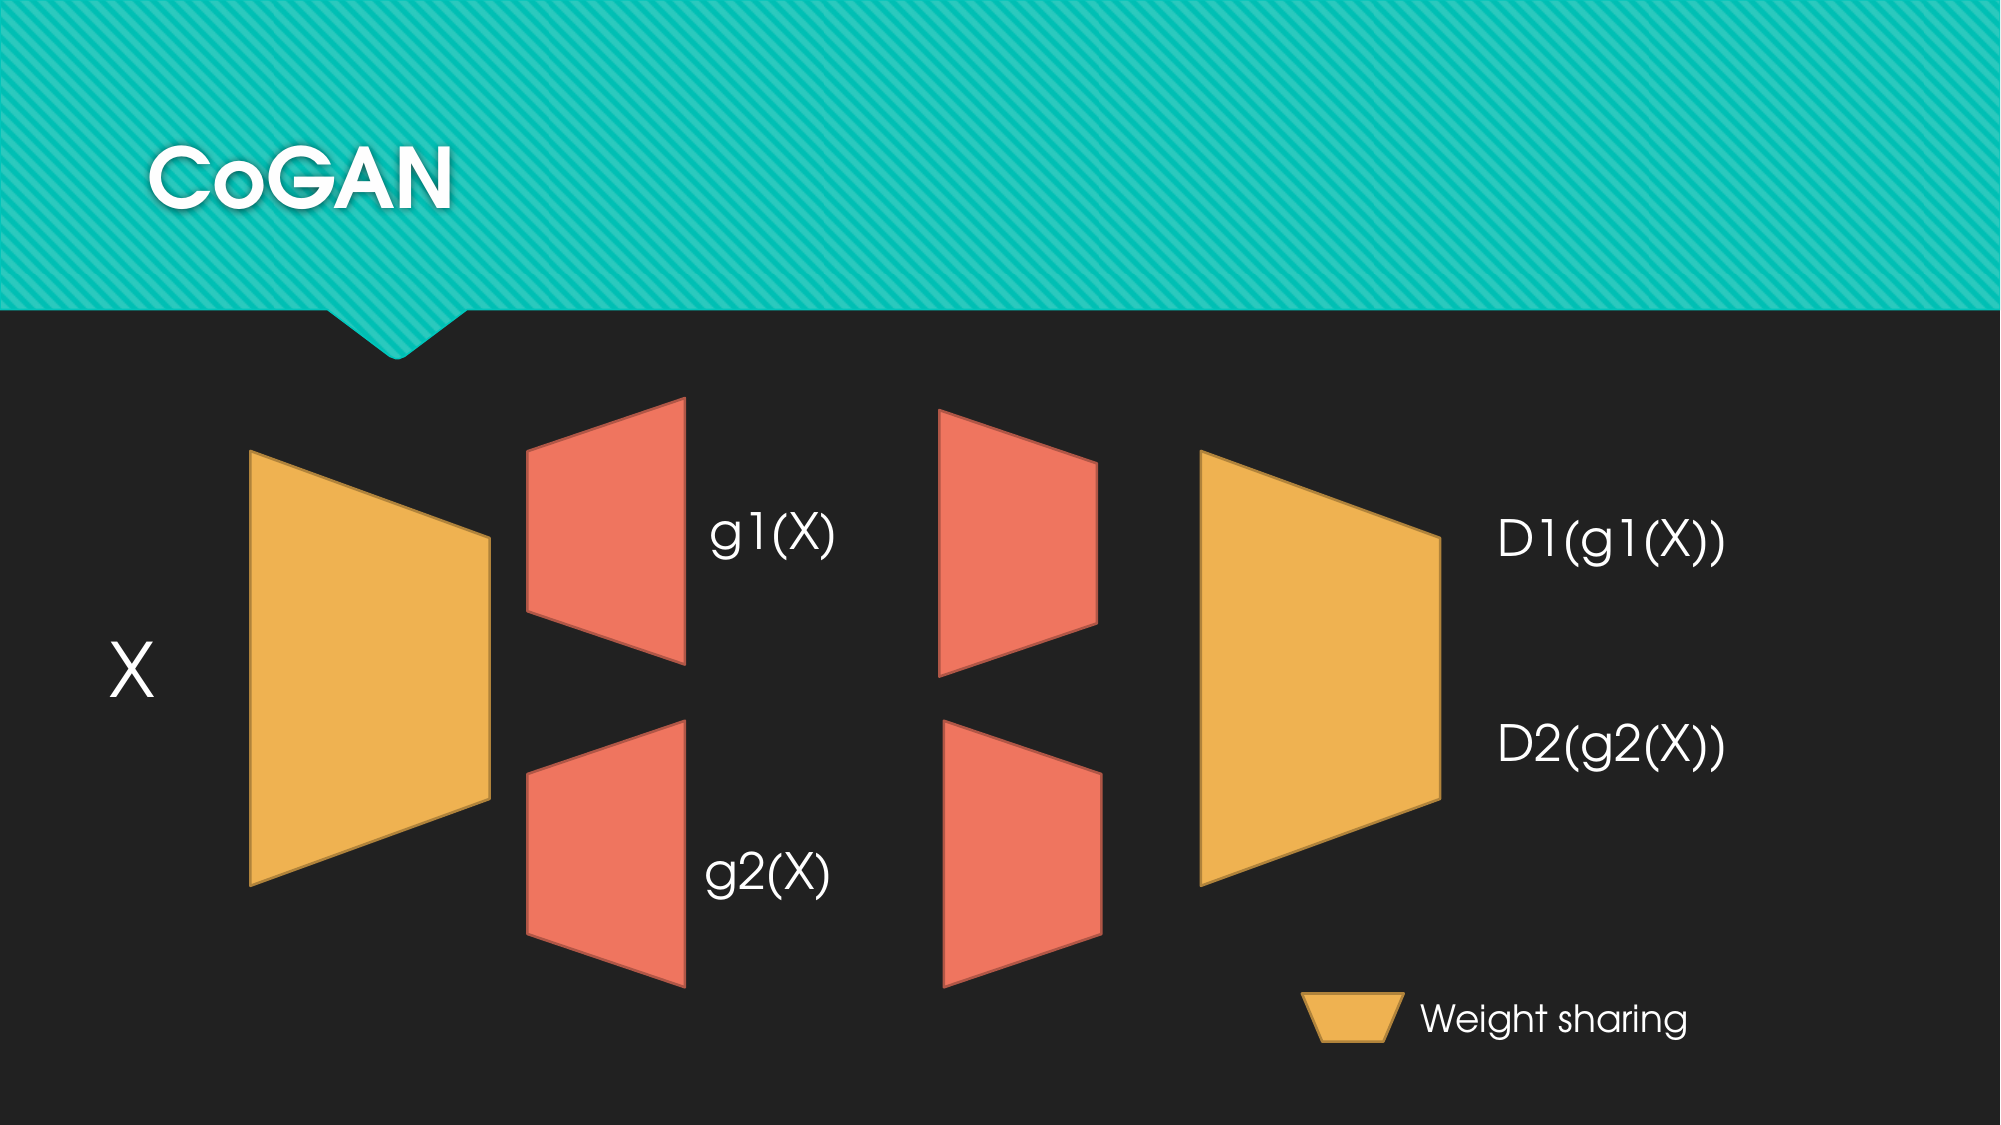

# CoGAN

g1(X)
D1(g1(X))

X
D2(g2(X))

g2(X)
Weight sharing